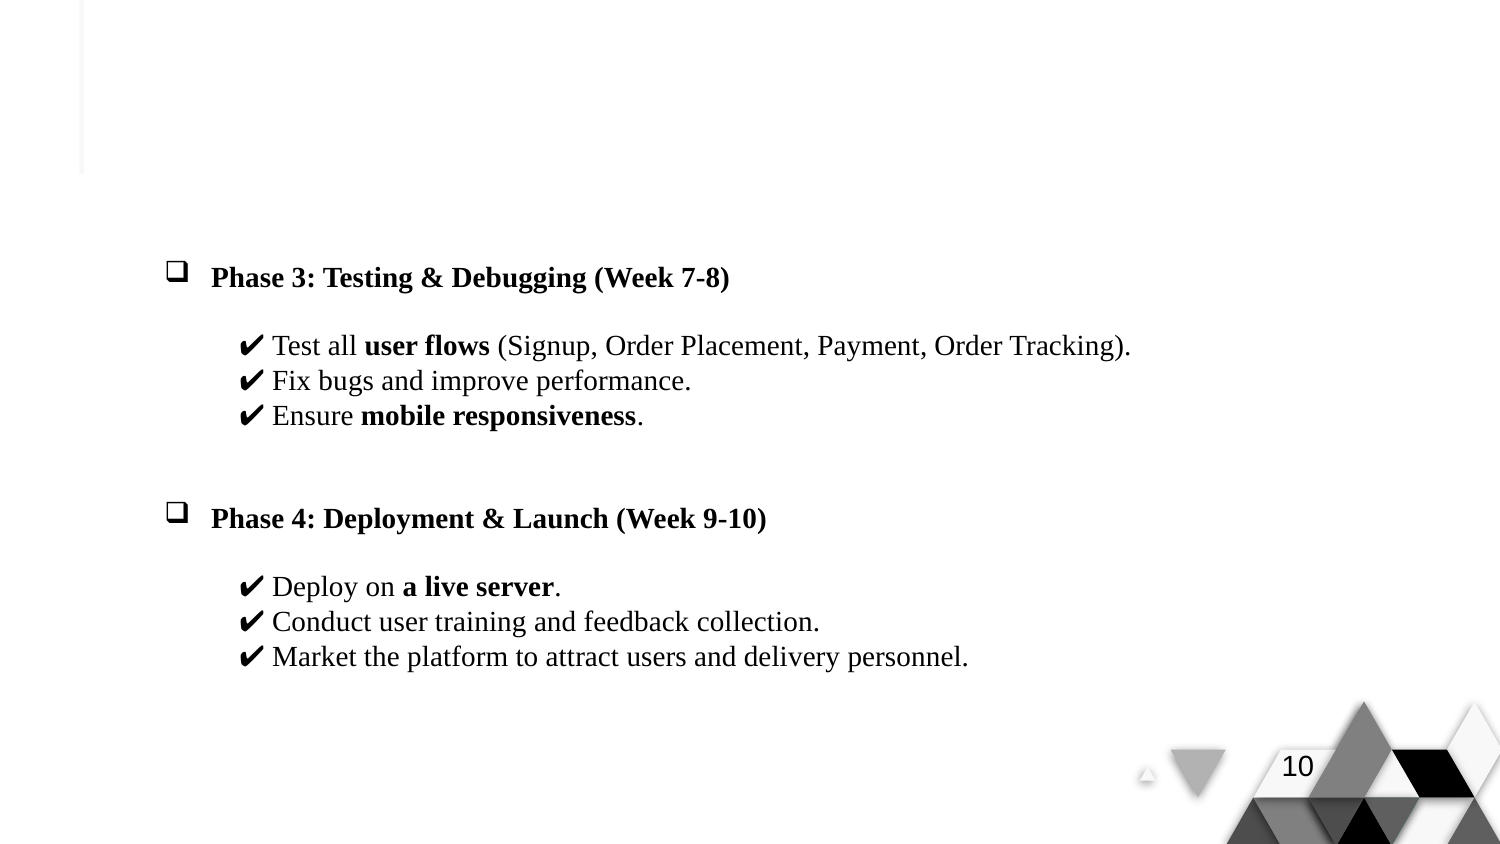

#
Phase 3: Testing & Debugging (Week 7-8)
✔️ Test all user flows (Signup, Order Placement, Payment, Order Tracking).
✔️ Fix bugs and improve performance.
✔️ Ensure mobile responsiveness.

Phase 4: Deployment & Launch (Week 9-10)
✔️ Deploy on a live server.
✔️ Conduct user training and feedback collection.
✔️ Market the platform to attract users and delivery personnel.

10